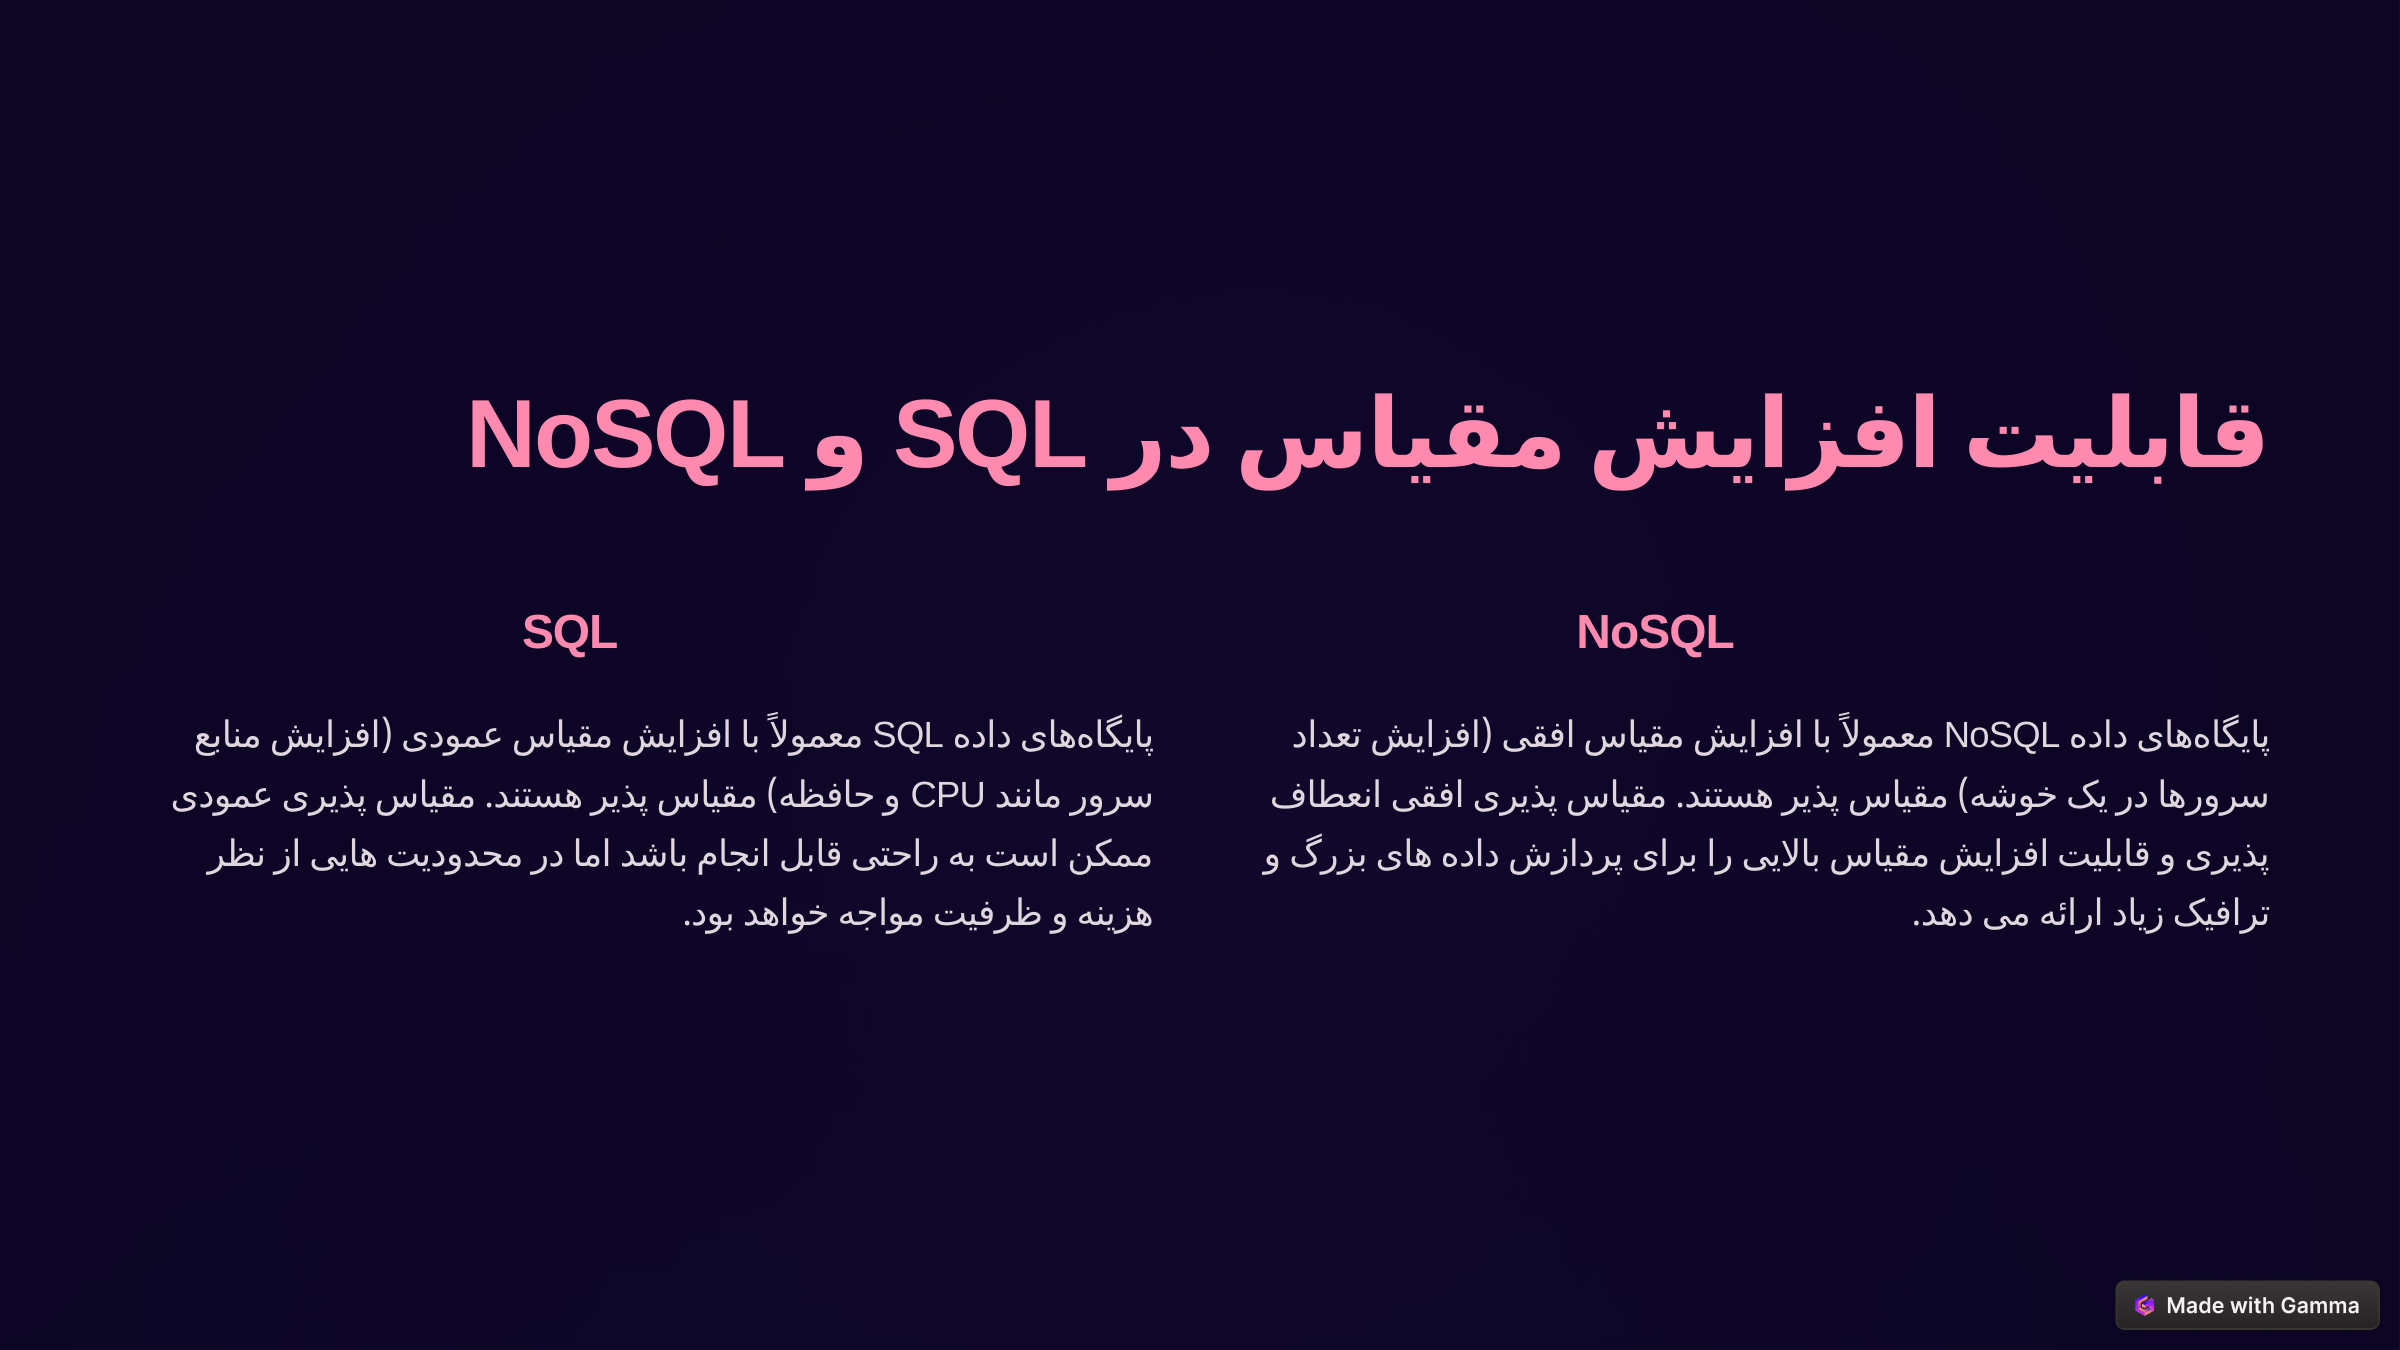

قابلیت افزایش مقیاس در SQL و NoSQL
SQL
NoSQL
پایگاه‌های داده SQL معمولاً با افزایش مقیاس عمودی (افزایش منابع سرور مانند CPU و حافظه) مقیاس پذیر هستند. مقیاس پذیری عمودی ممکن است به راحتی قابل انجام باشد اما در محدودیت هایی از نظر هزینه و ظرفیت مواجه خواهد بود.
پایگاه‌های داده NoSQL معمولاً با افزایش مقیاس افقی (افزایش تعداد سرورها در یک خوشه) مقیاس پذیر هستند. مقیاس پذیری افقی انعطاف پذیری و قابلیت افزایش مقیاس بالایی را برای پردازش داده های بزرگ و ترافیک زیاد ارائه می دهد.